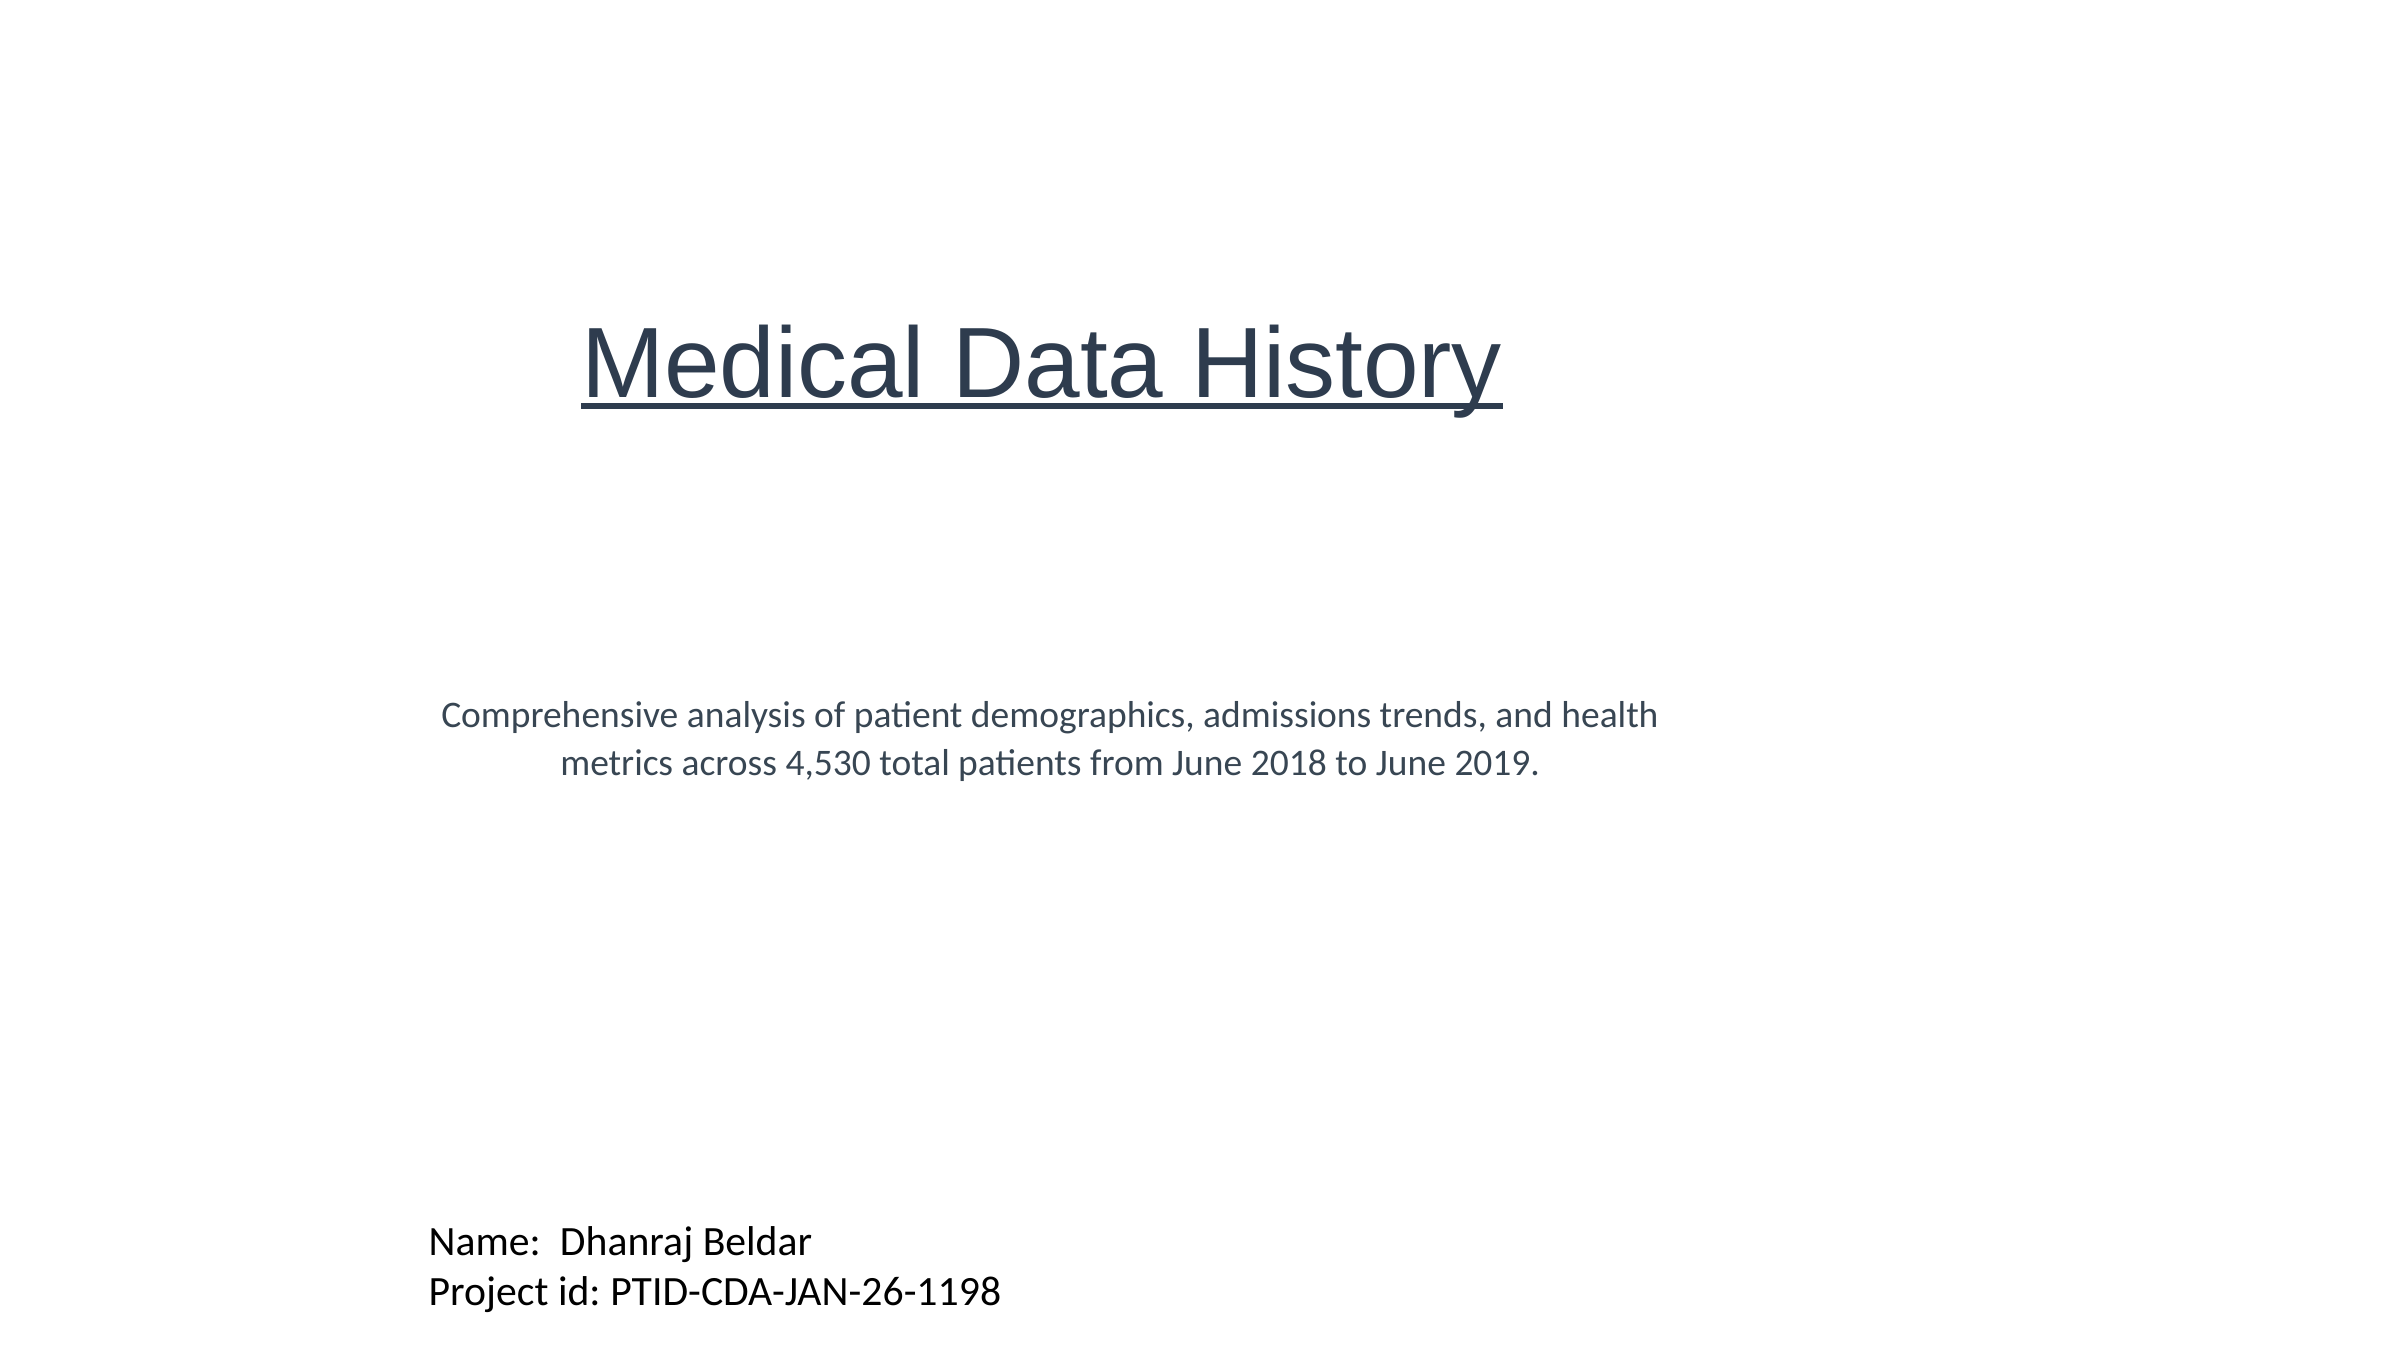

Medical Data History
Comprehensive analysis of patient demographics, admissions trends, and health metrics across 4,530 total patients from June 2018 to June 2019.
Name:  Dhanraj Beldar
Project id: PTID-CDA-JAN-26-1198